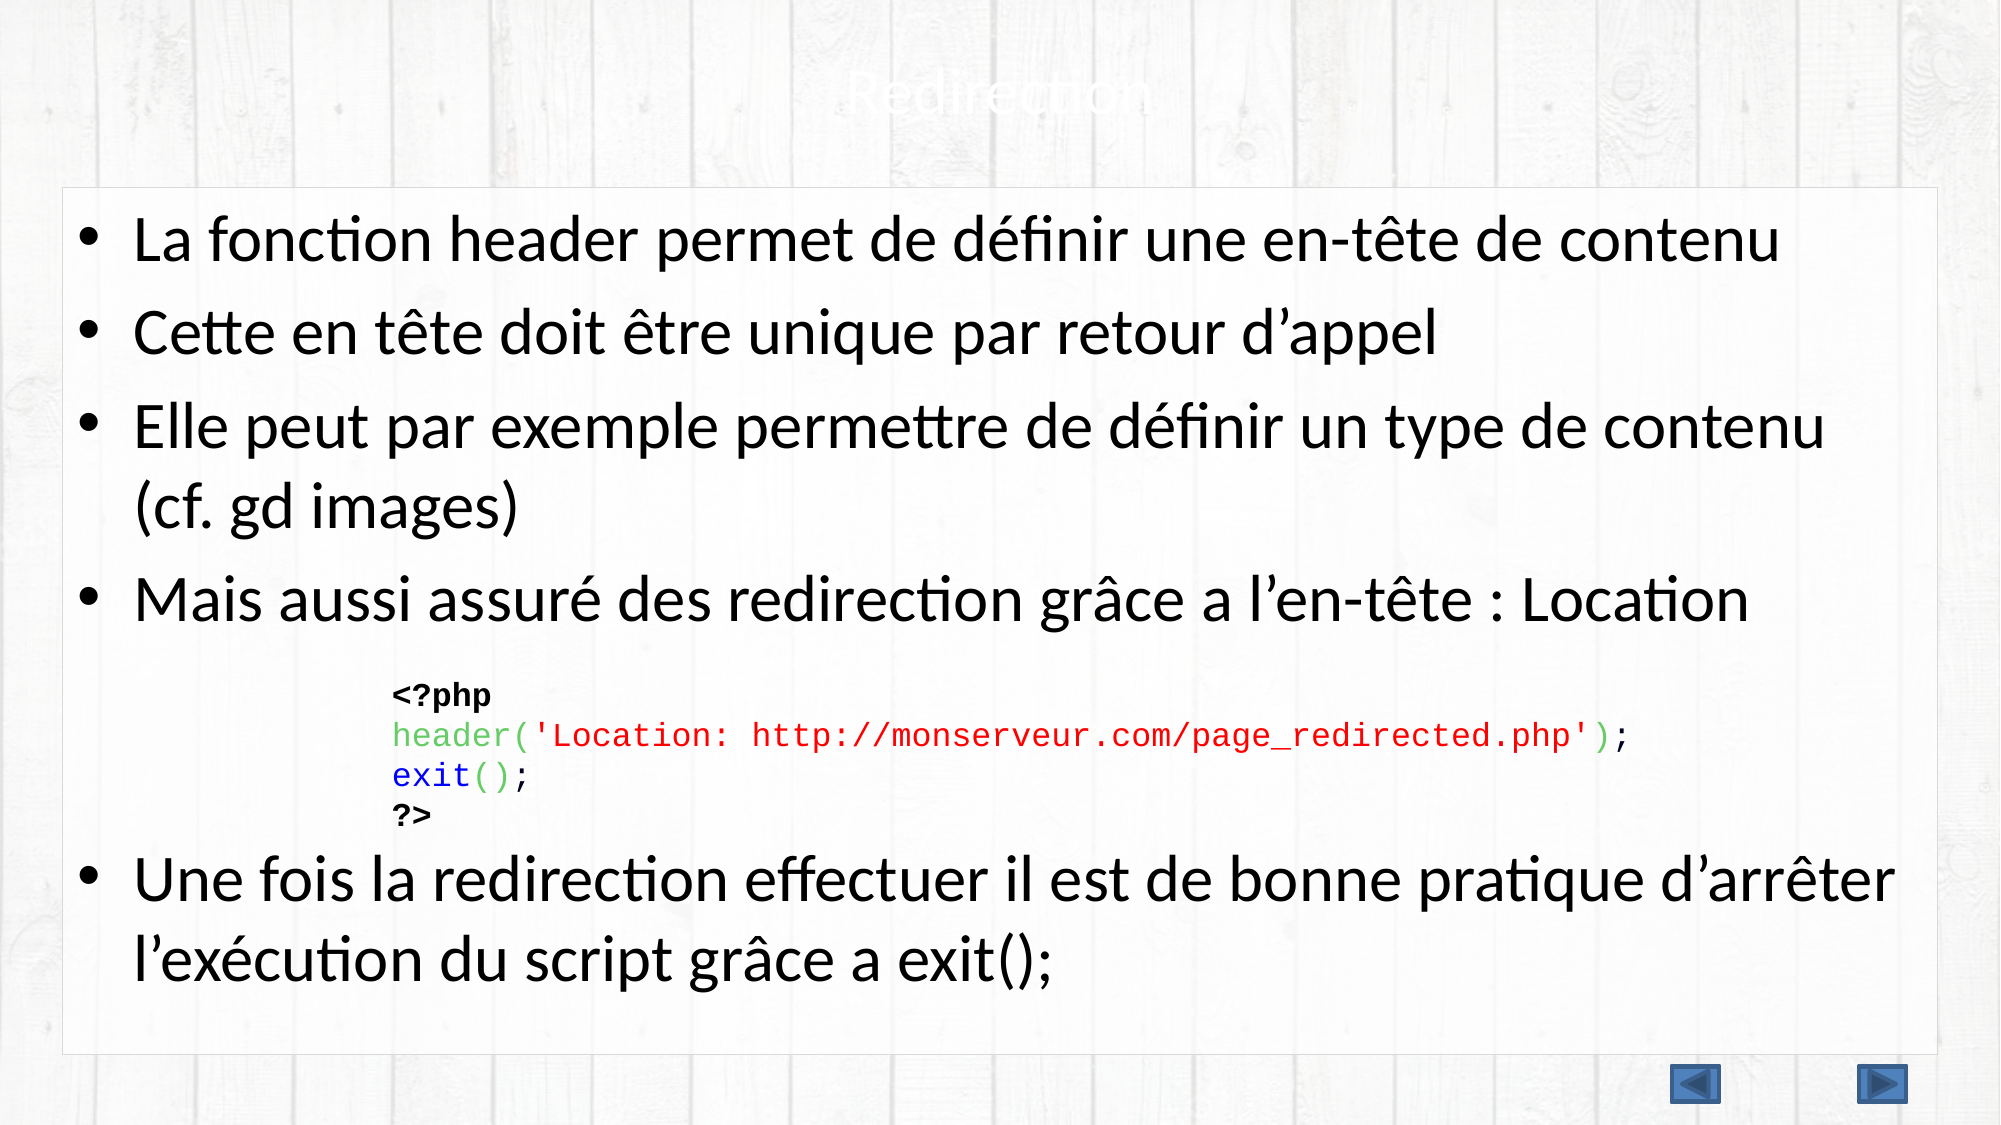

# Redirection
La fonction header permet de définir une en-tête de contenu
Cette en tête doit être unique par retour d’appel
Elle peut par exemple permettre de définir un type de contenu (cf. gd images)
Mais aussi assuré des redirection grâce a l’en-tête : Location

Une fois la redirection effectuer il est de bonne pratique d’arrêter l’exécution du script grâce a exit();
<?php
header('Location: http://monserveur.com/page_redirected.php');
exit();
?>